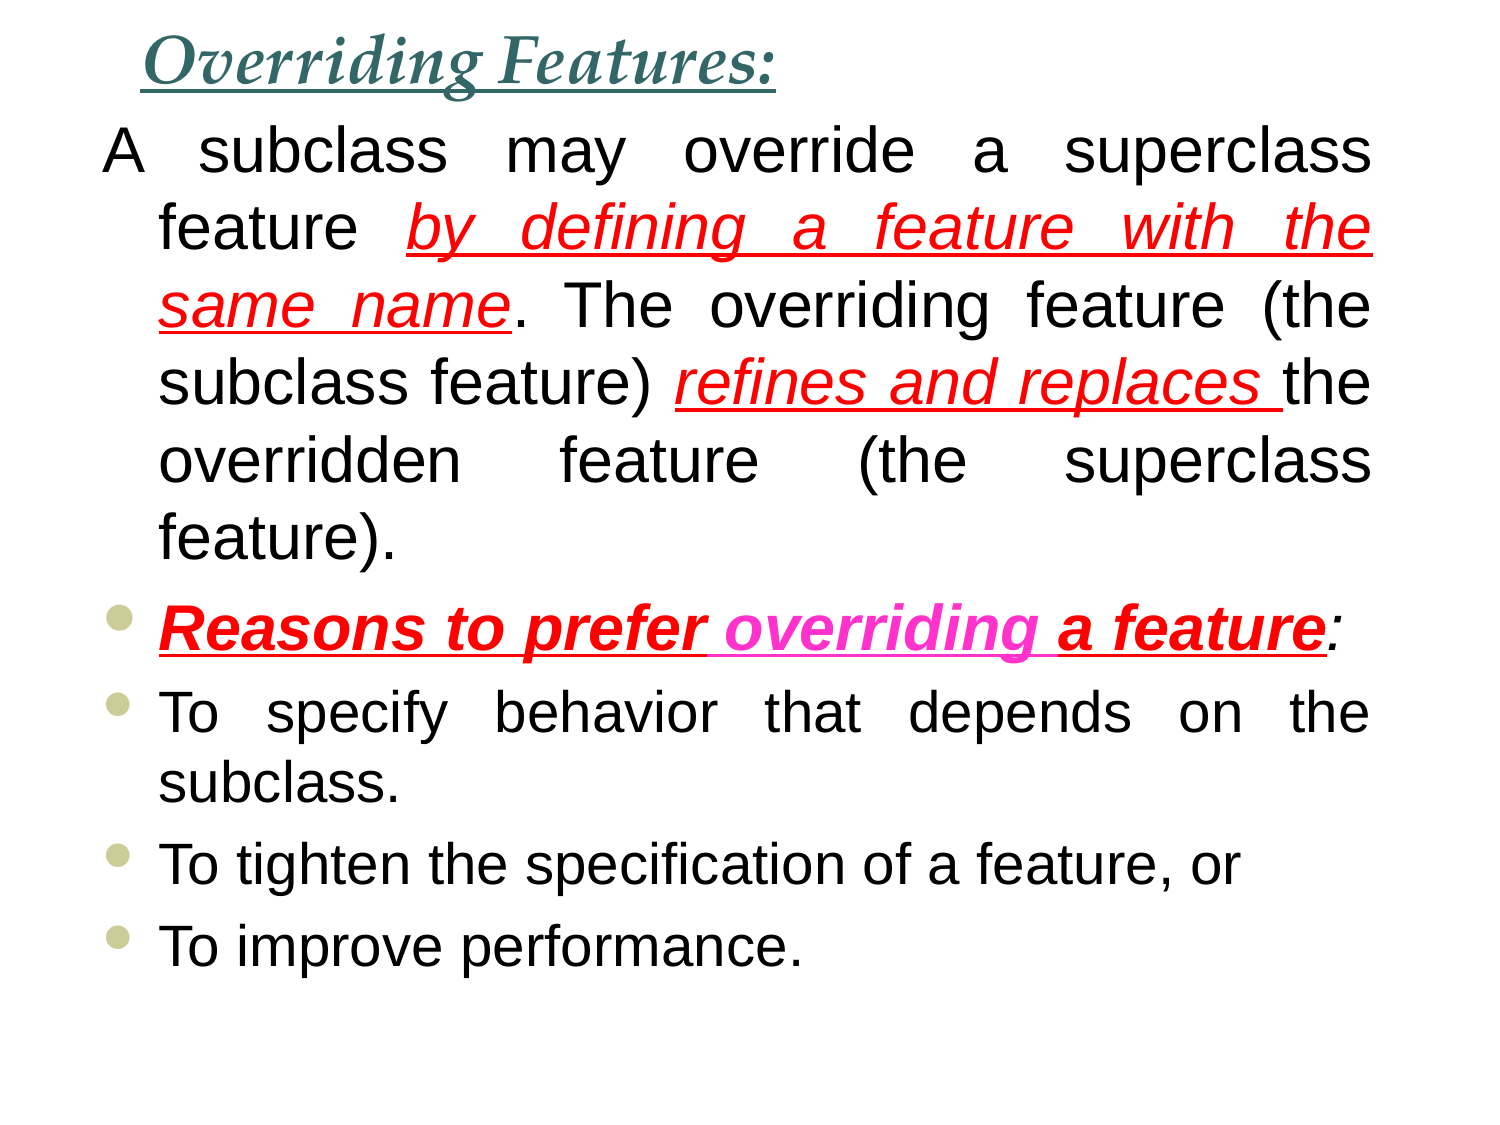

# Overriding Features:
A subclass may override a superclass feature by defining a feature with the same name. The overriding feature (the subclass feature) refines and replaces the overridden feature (the superclass feature).
Reasons to prefer overriding a feature:
To specify behavior that depends on the subclass.
To tighten the specification of a feature, or
To improve performance.